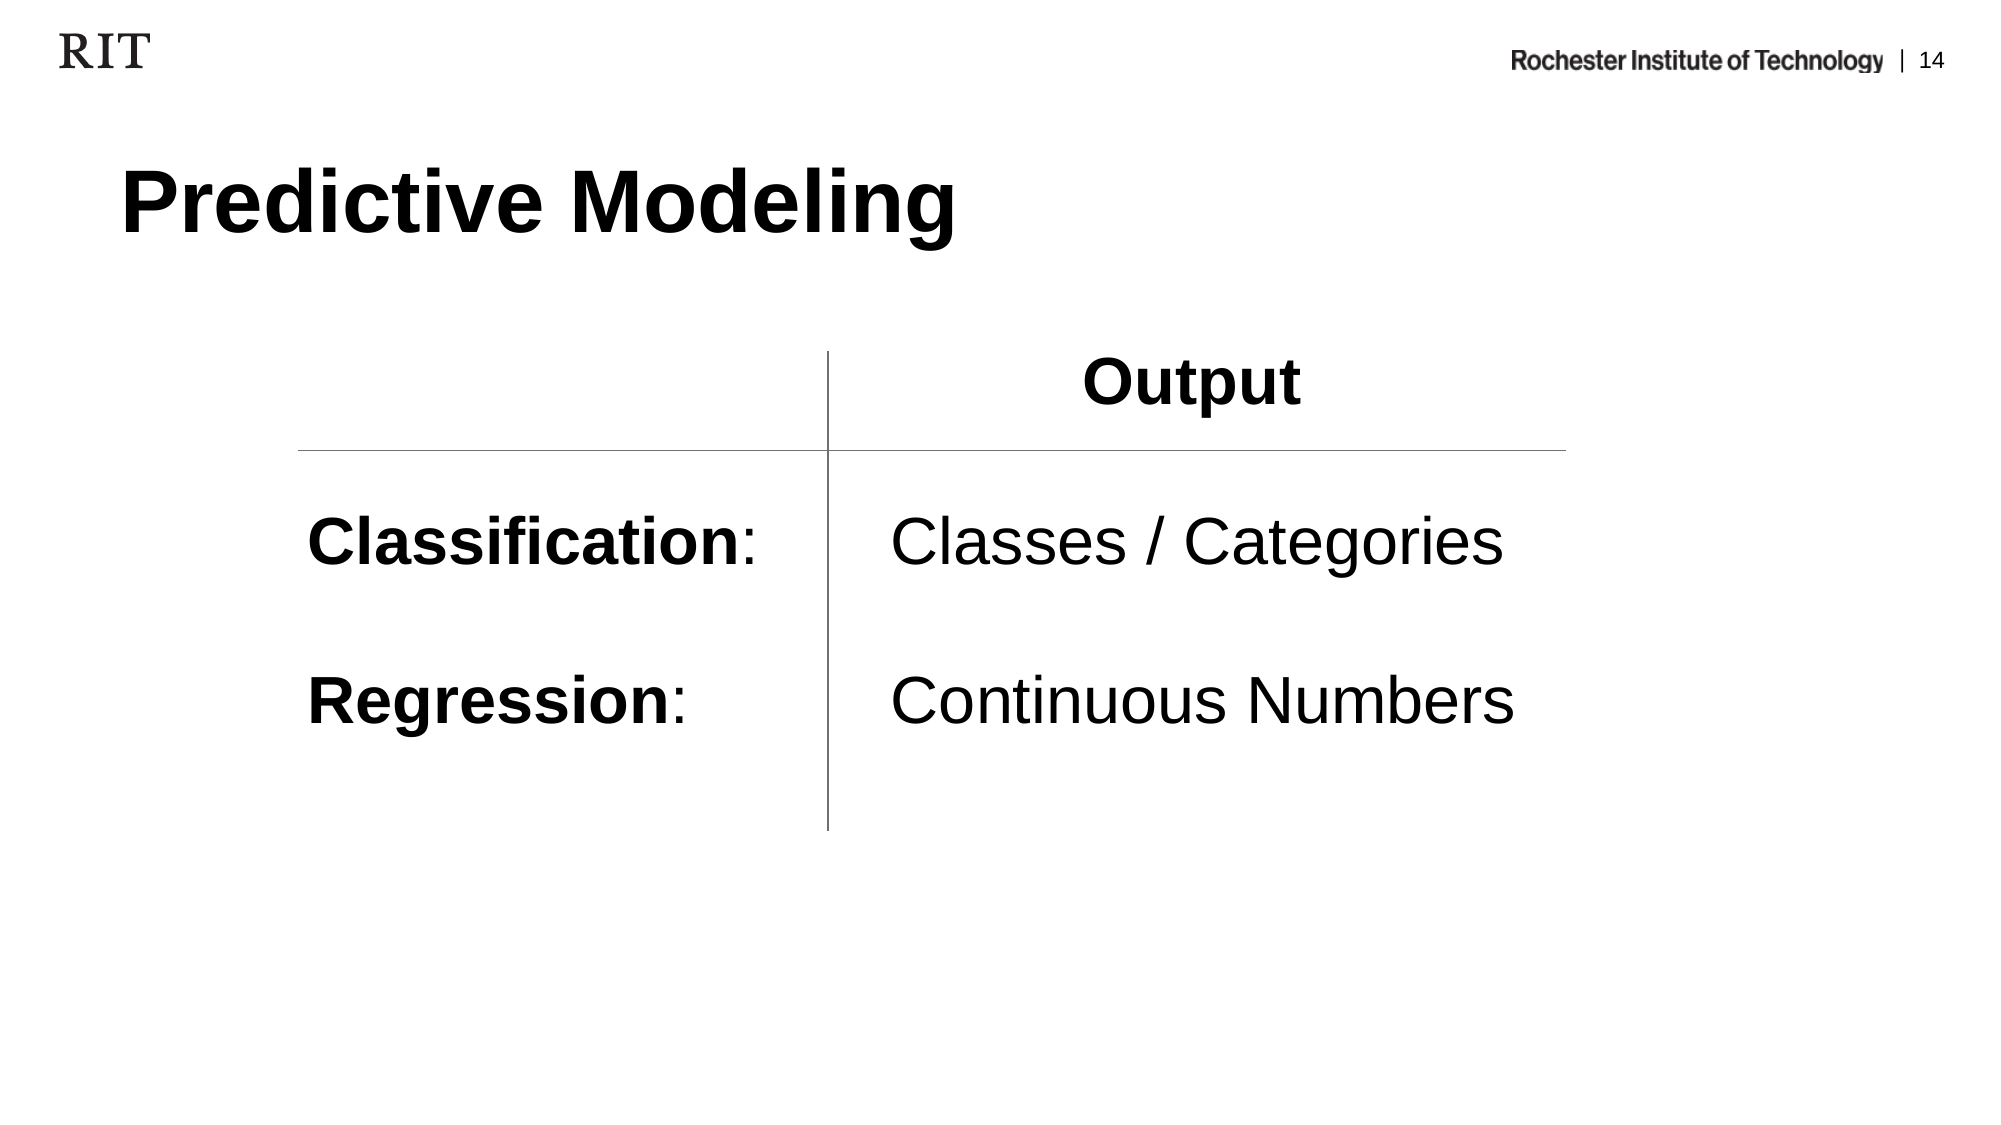

# Predictive Modeling
Output
Classification:

Regression:
Classes / Categories

Continuous Numbers